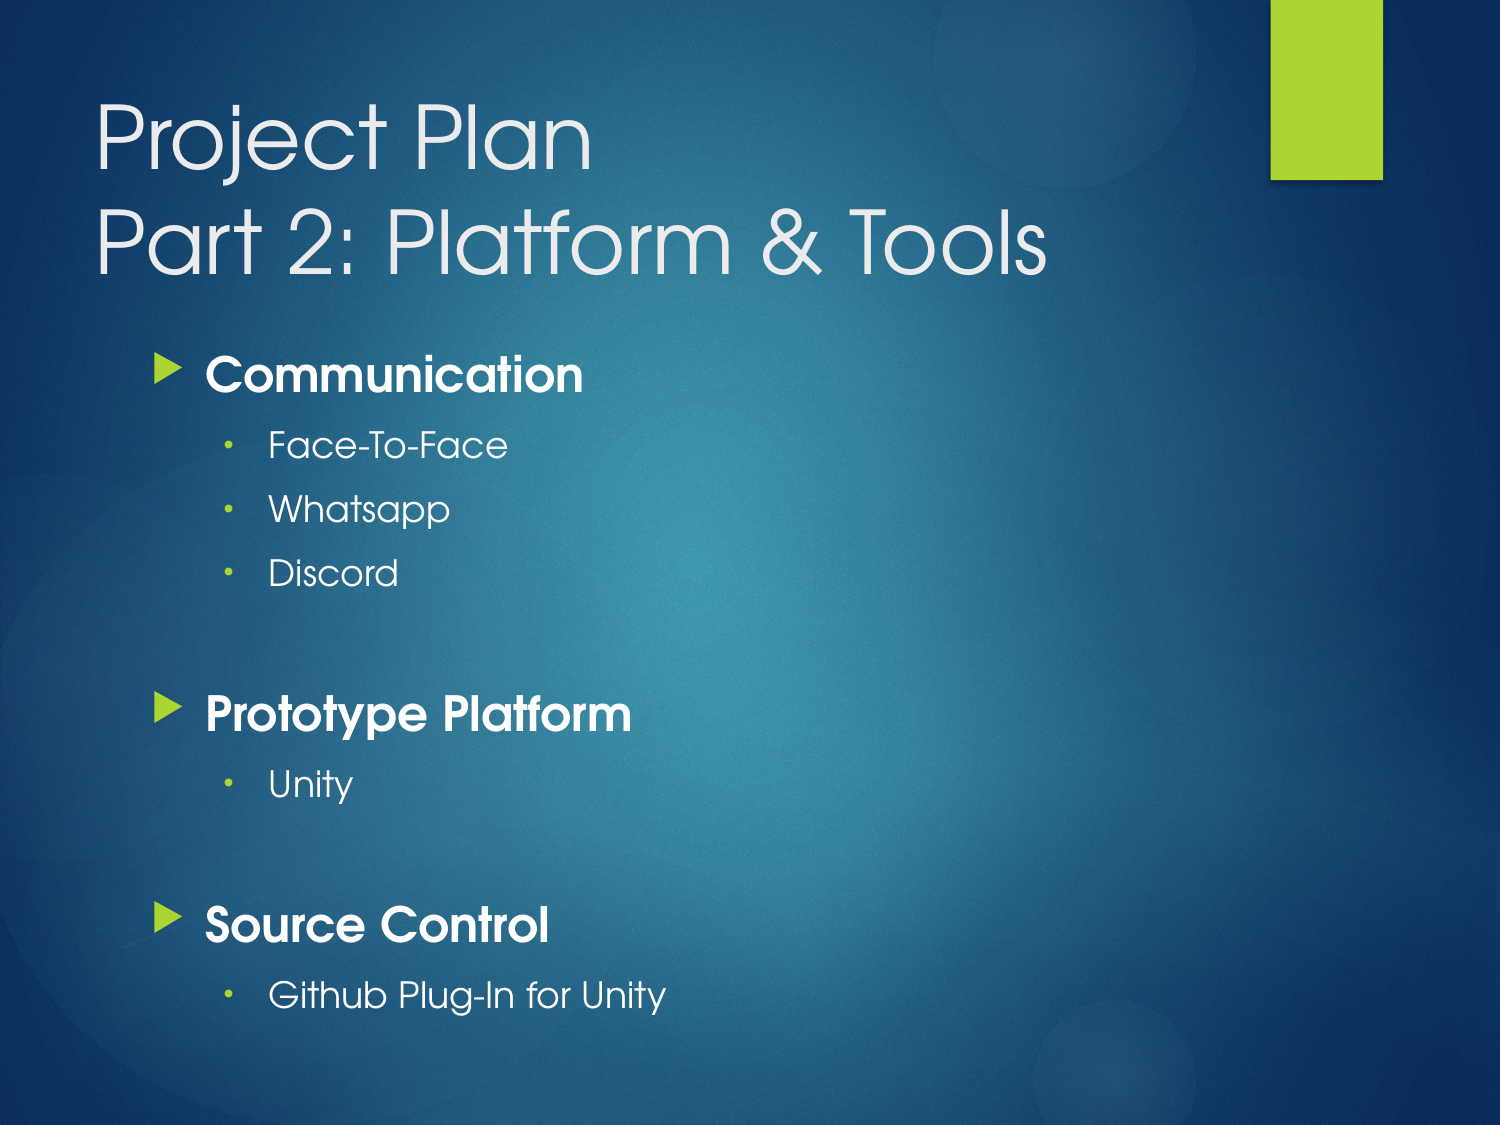

# Project Plan Part 2: Platform & Tools
Communication
Face-To-Face
Whatsapp
Discord

Prototype Platform
Unity

Source Control
Github Plug-In for Unity